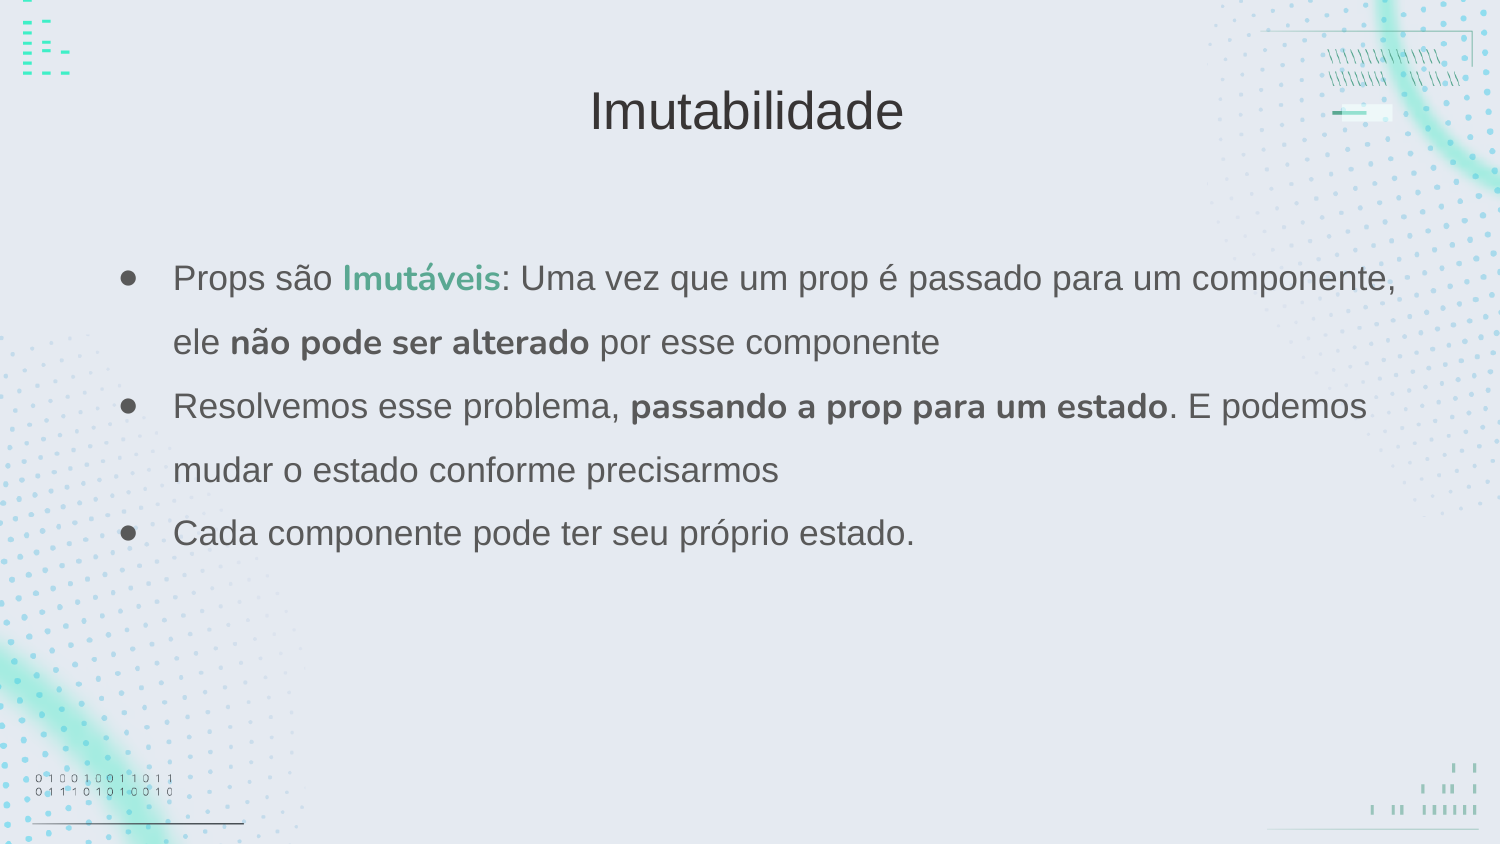

# Imutabilidade
Props são Imutáveis: Uma vez que um prop é passado para um componente, ele não pode ser alterado por esse componente
Resolvemos esse problema, passando a prop para um estado. E podemos mudar o estado conforme precisarmos
Cada componente pode ter seu próprio estado.